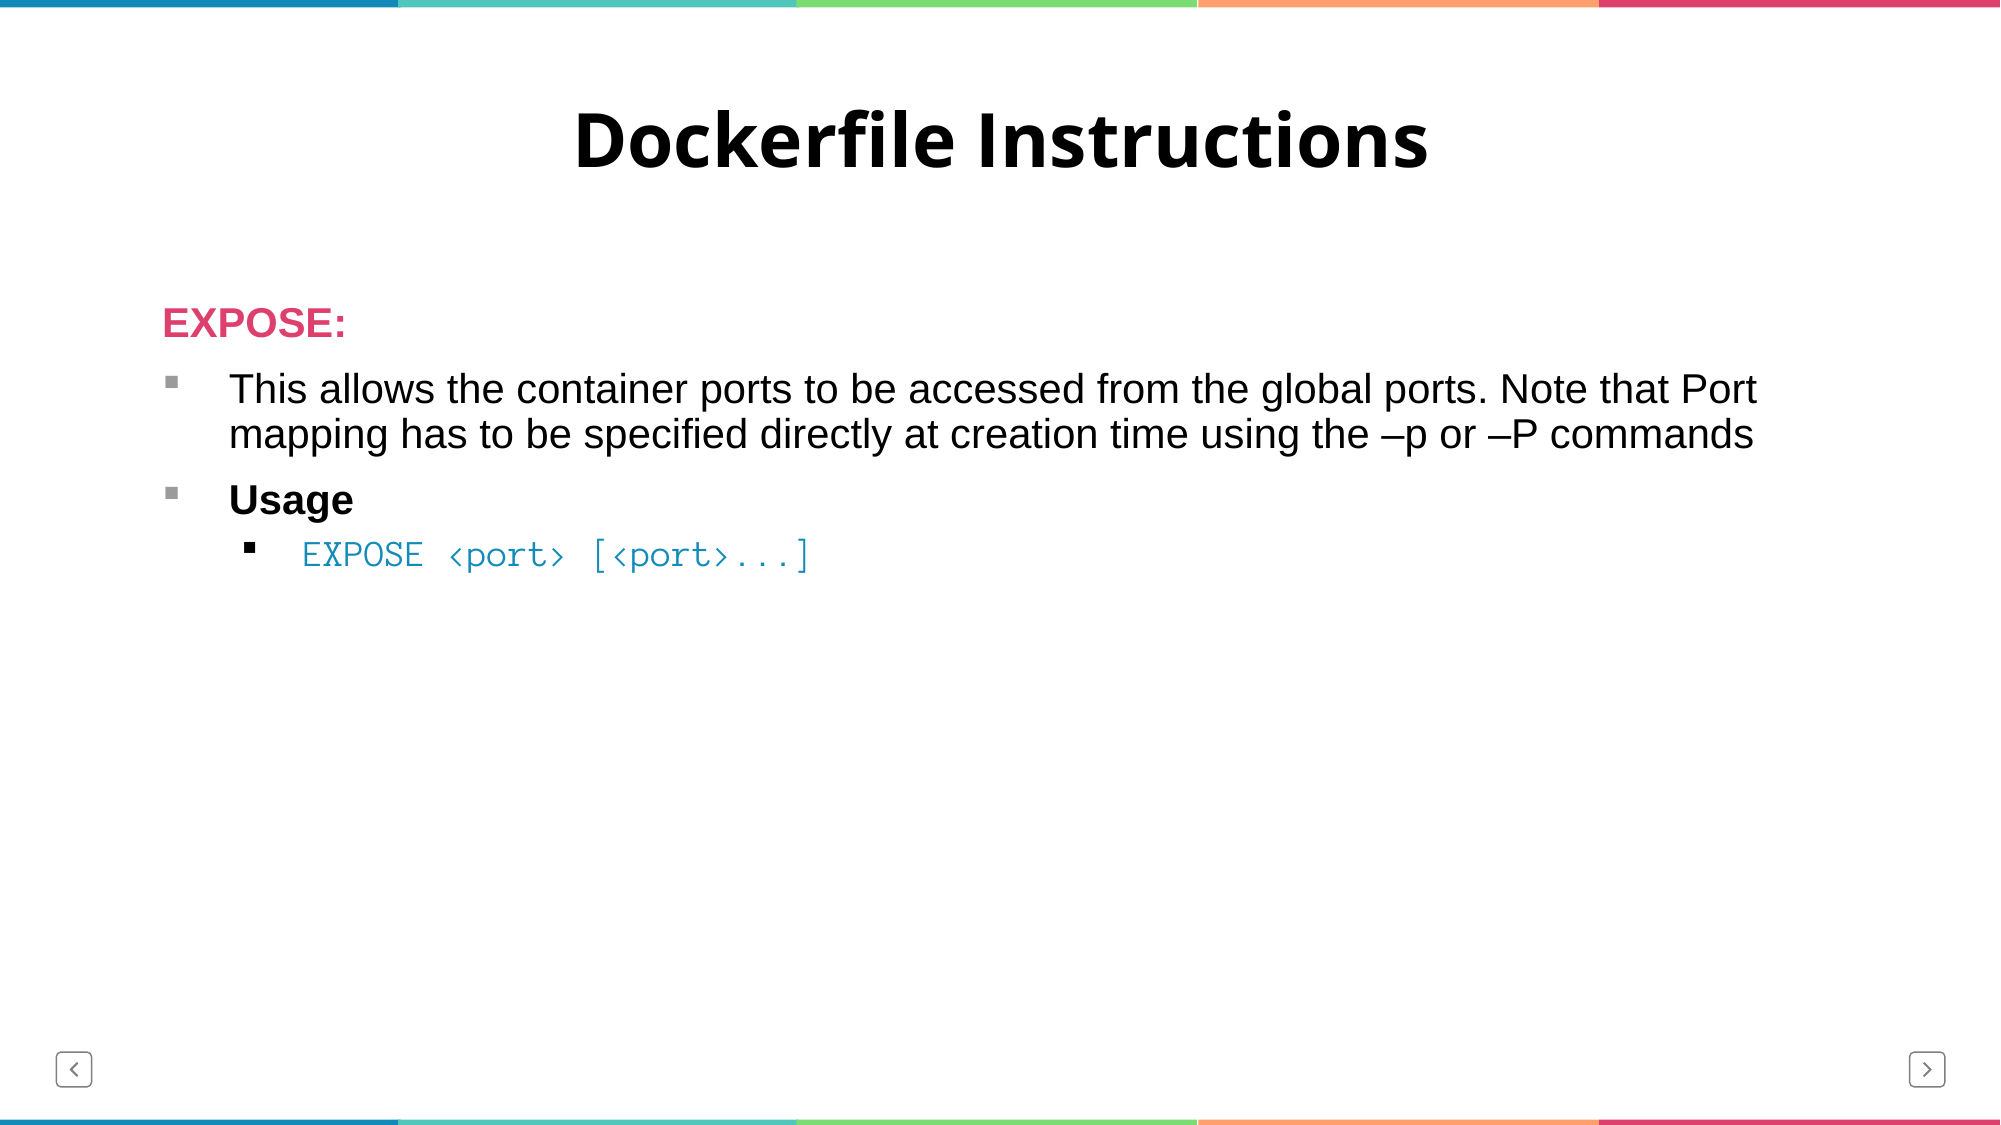

# Dockerfile Instructions

EXPOSE:
This allows the container ports to be accessed from the global ports. Note that Port mapping has to be specified directly at creation time using the –p or –P commands
Usage
EXPOSE <port> [<port>...]